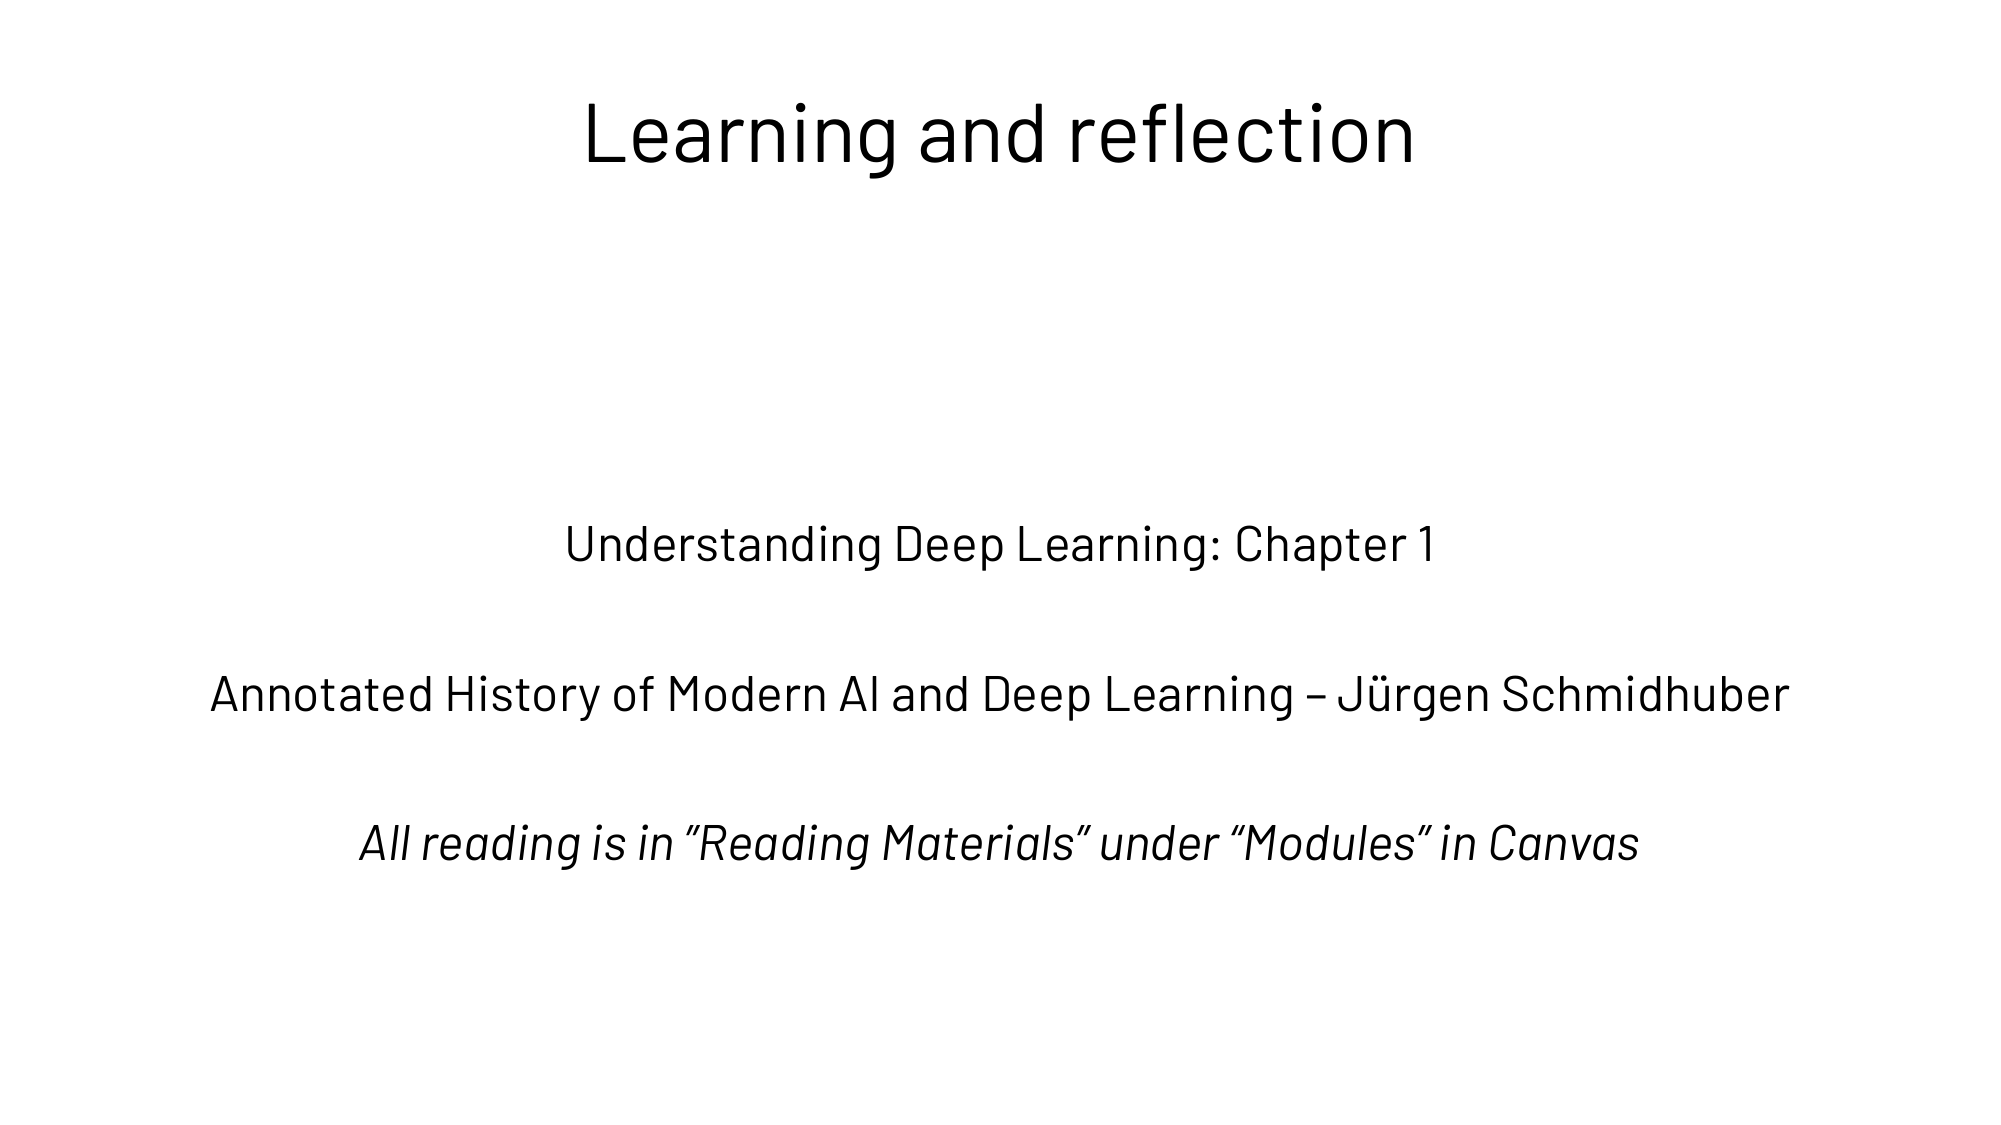

# Learning and reflection

Understanding Deep Learning: Chapter 1

Annotated History of Modern AI and Deep Learning – Jürgen Schmidhuber

All reading is in ”Reading Materials” under “Modules” in Canvas